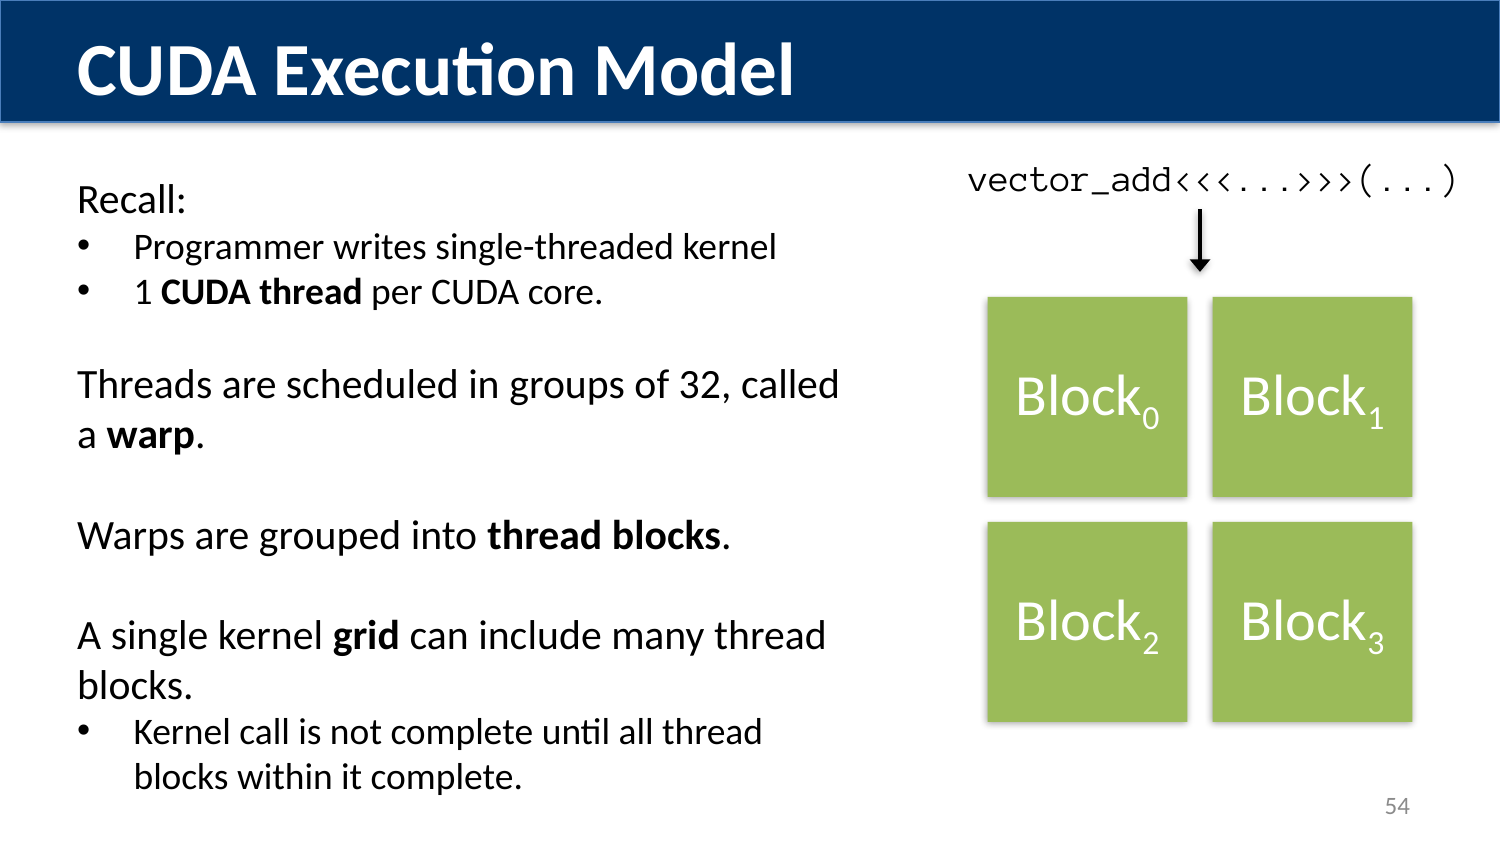

CUDA Execution Model
vector_add<<<...>>>(...)
Recall:
Programmer writes single-threaded kernel
1 CUDA thread per CUDA core.

Threads are scheduled in groups of 32, called a warp.

Warps are grouped into thread blocks.

A single kernel grid can include many thread blocks.
Kernel call is not complete until all thread blocks within it complete.

Block0
Block1
Block2
Block3
54